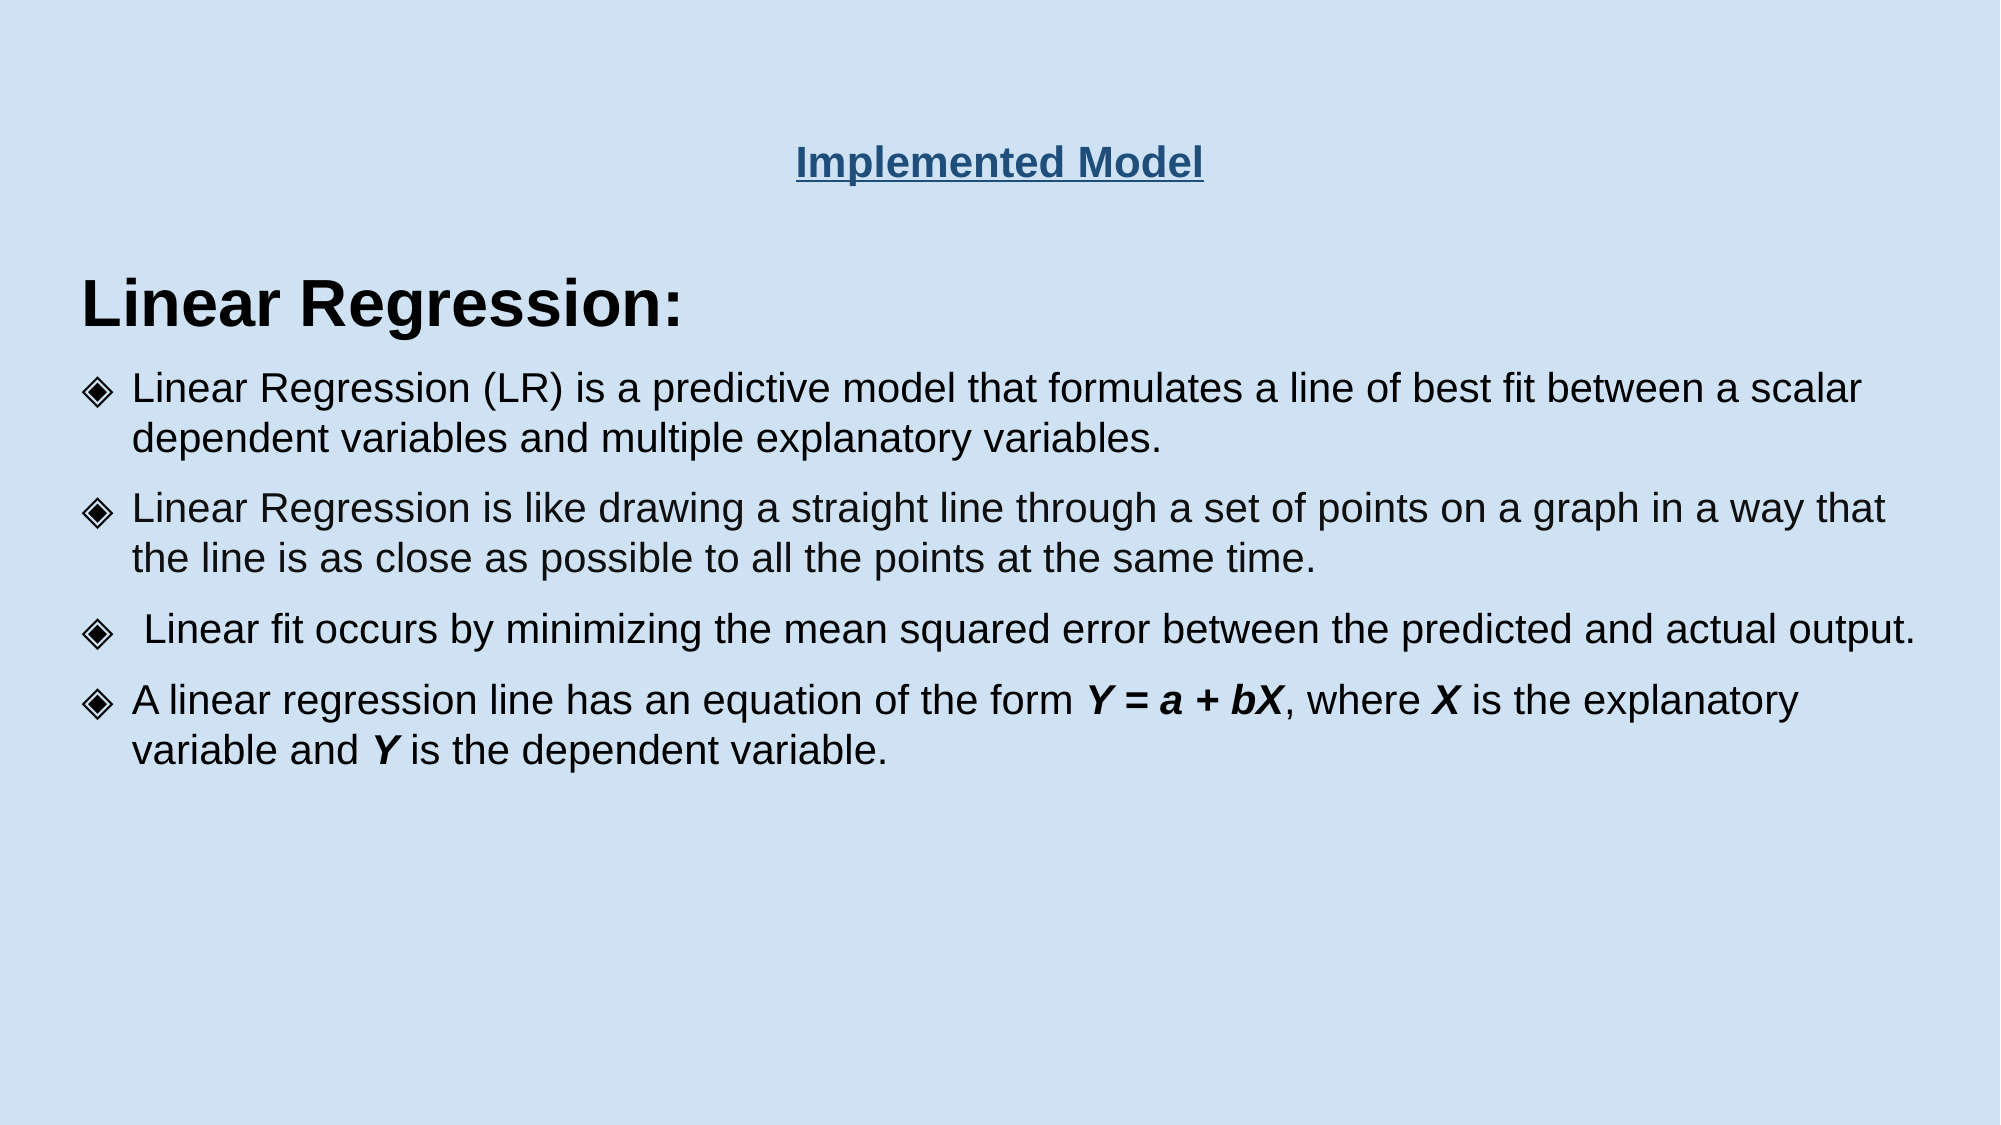

# Implemented Model
Linear Regression:
Linear Regression (LR) is a predictive model that formulates a line of best fit between a scalar dependent variables and multiple explanatory variables.
Linear Regression is like drawing a straight line through a set of points on a graph in a way that the line is as close as possible to all the points at the same time.
 Linear fit occurs by minimizing the mean squared error between the predicted and actual output.
A linear regression line has an equation of the form Y = a + bX, where X is the explanatory variable and Y is the dependent variable.